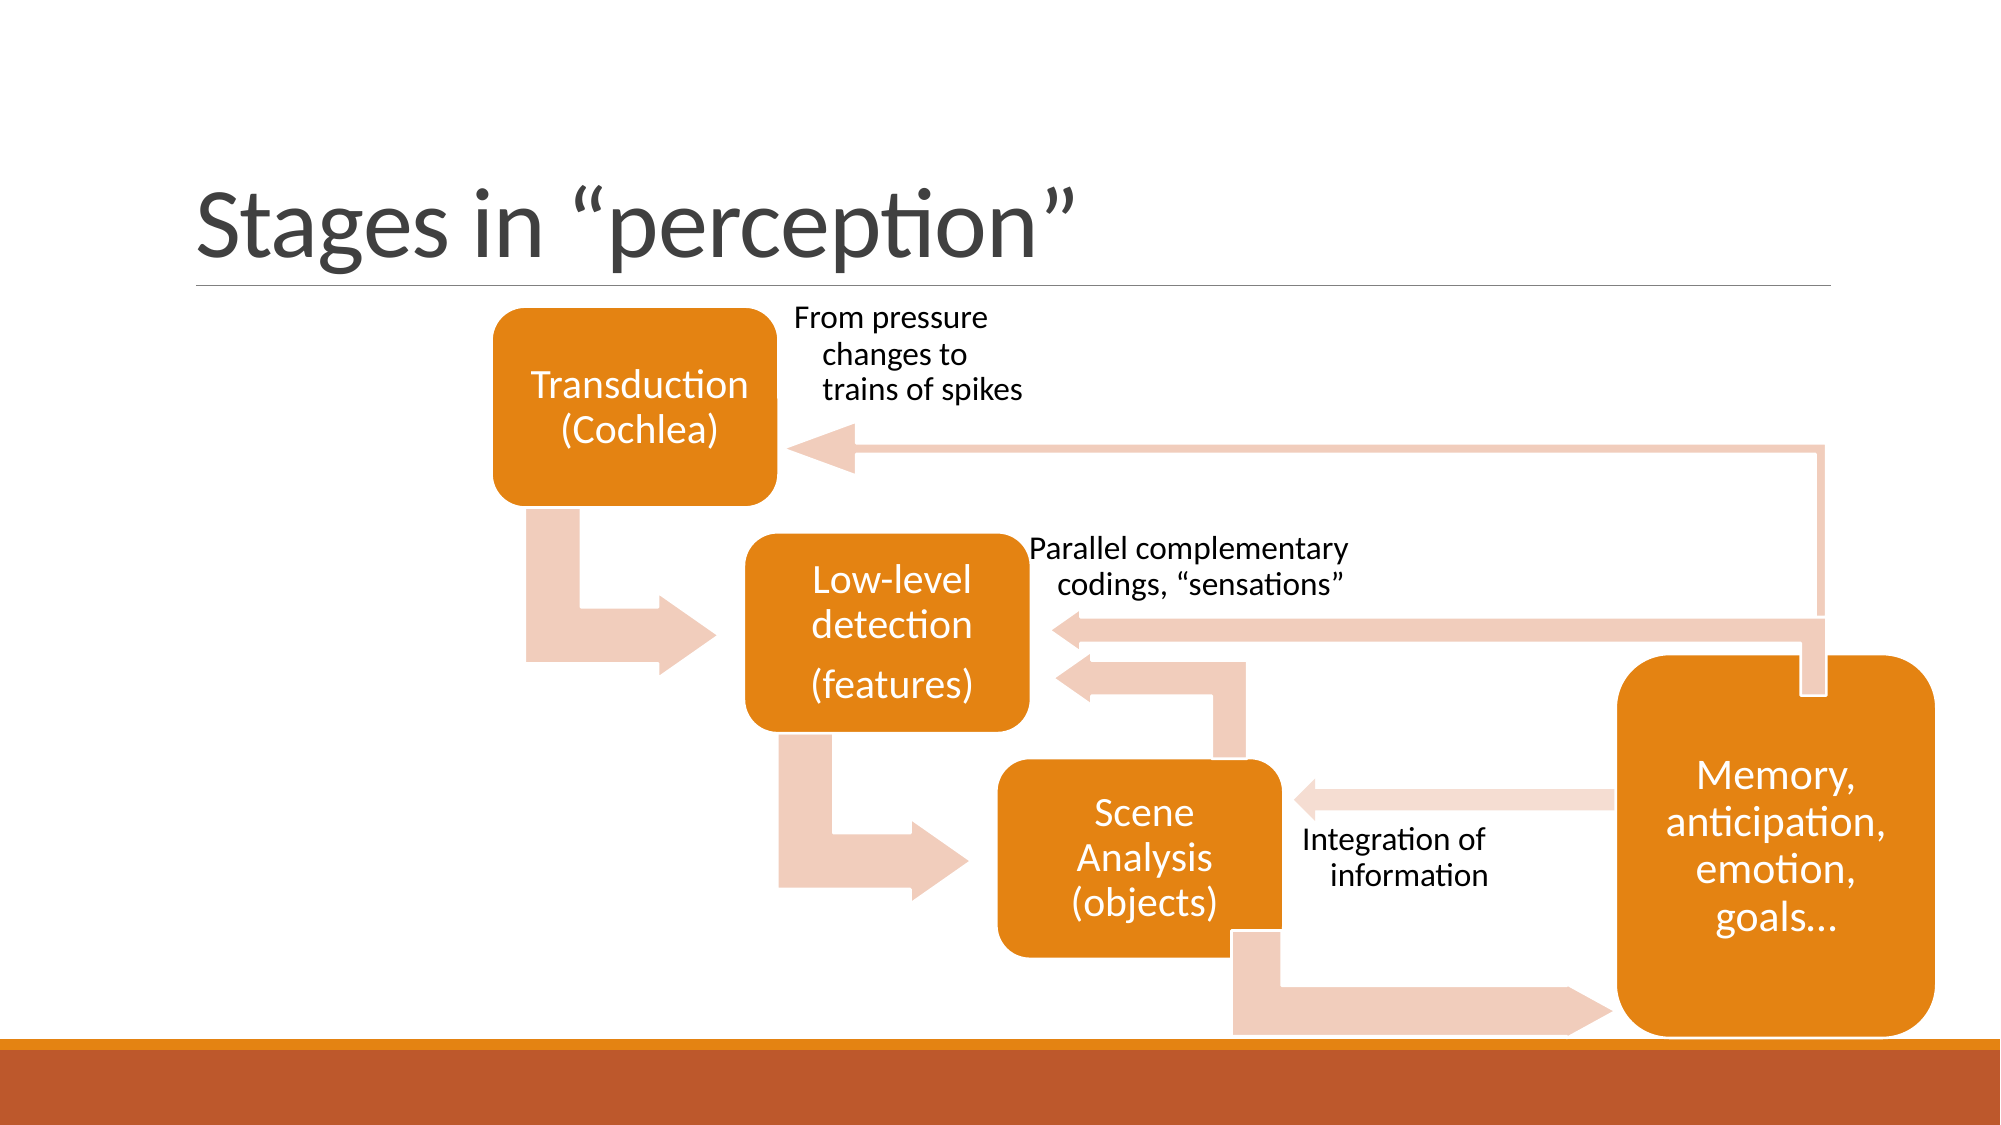

# Stages in “perception”

Transduction (Cochlea)
From pressure changes to trains of spikes
Low-level detection
(features)
Parallel complementary codings, “sensations”
Scene Analysis (objects)
Integration of information

Memory, anticipation, emotion, goals…